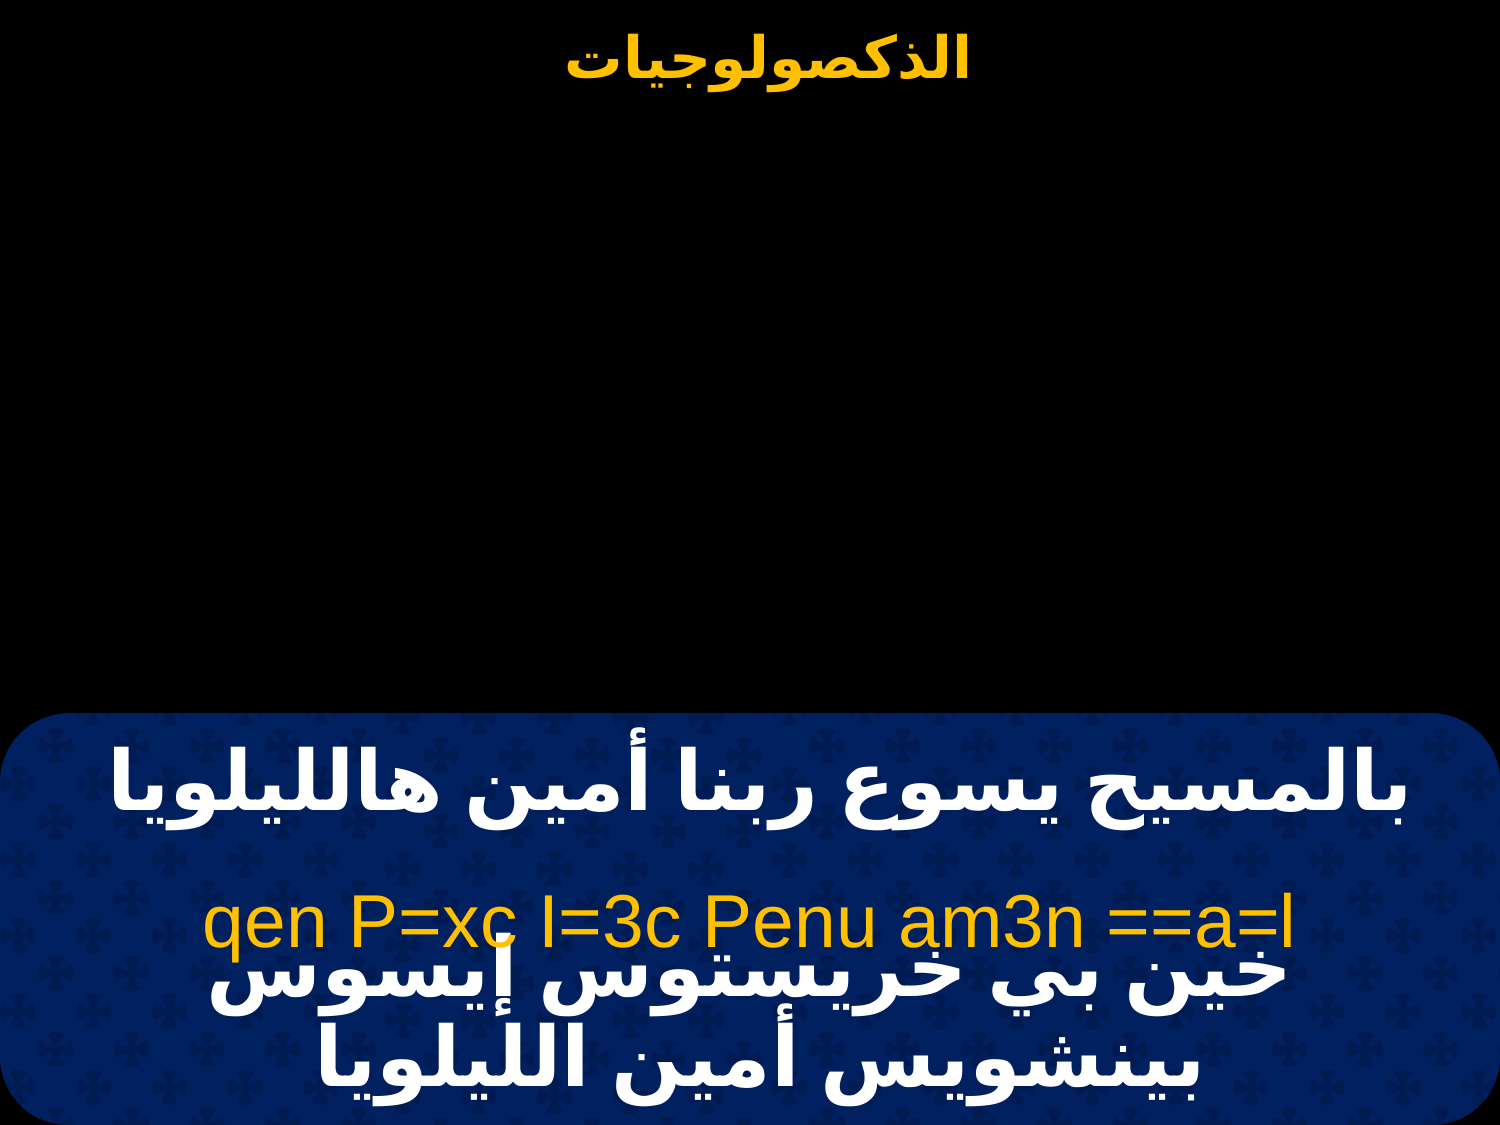

# بالمسيح يسوع ربنا أمين هالليلويا
qen P=xc I=3c Penu am3n ==a=l
خين بي خريستوس إيسوس بينشويس أمين الليلويا